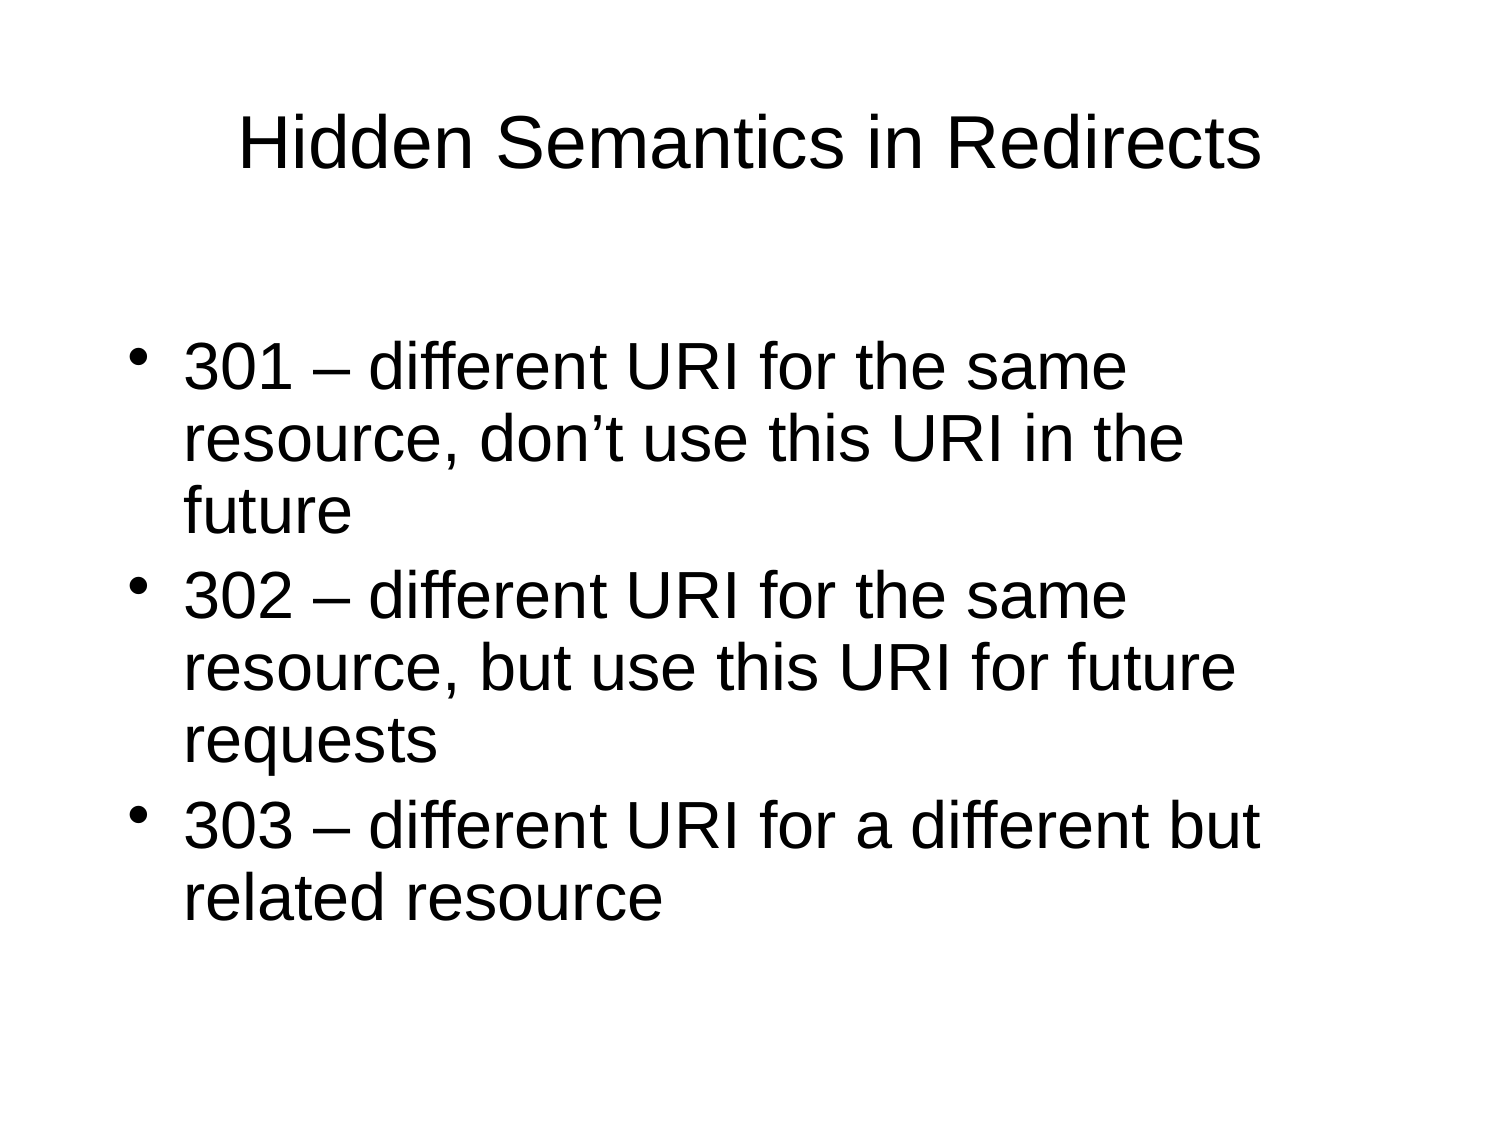

# Hidden Semantics in Redirects
301 – different URI for the same resource, don’t use this URI in the future
302 – different URI for the same resource, but use this URI for future requests
303 – different URI for a different but related resource